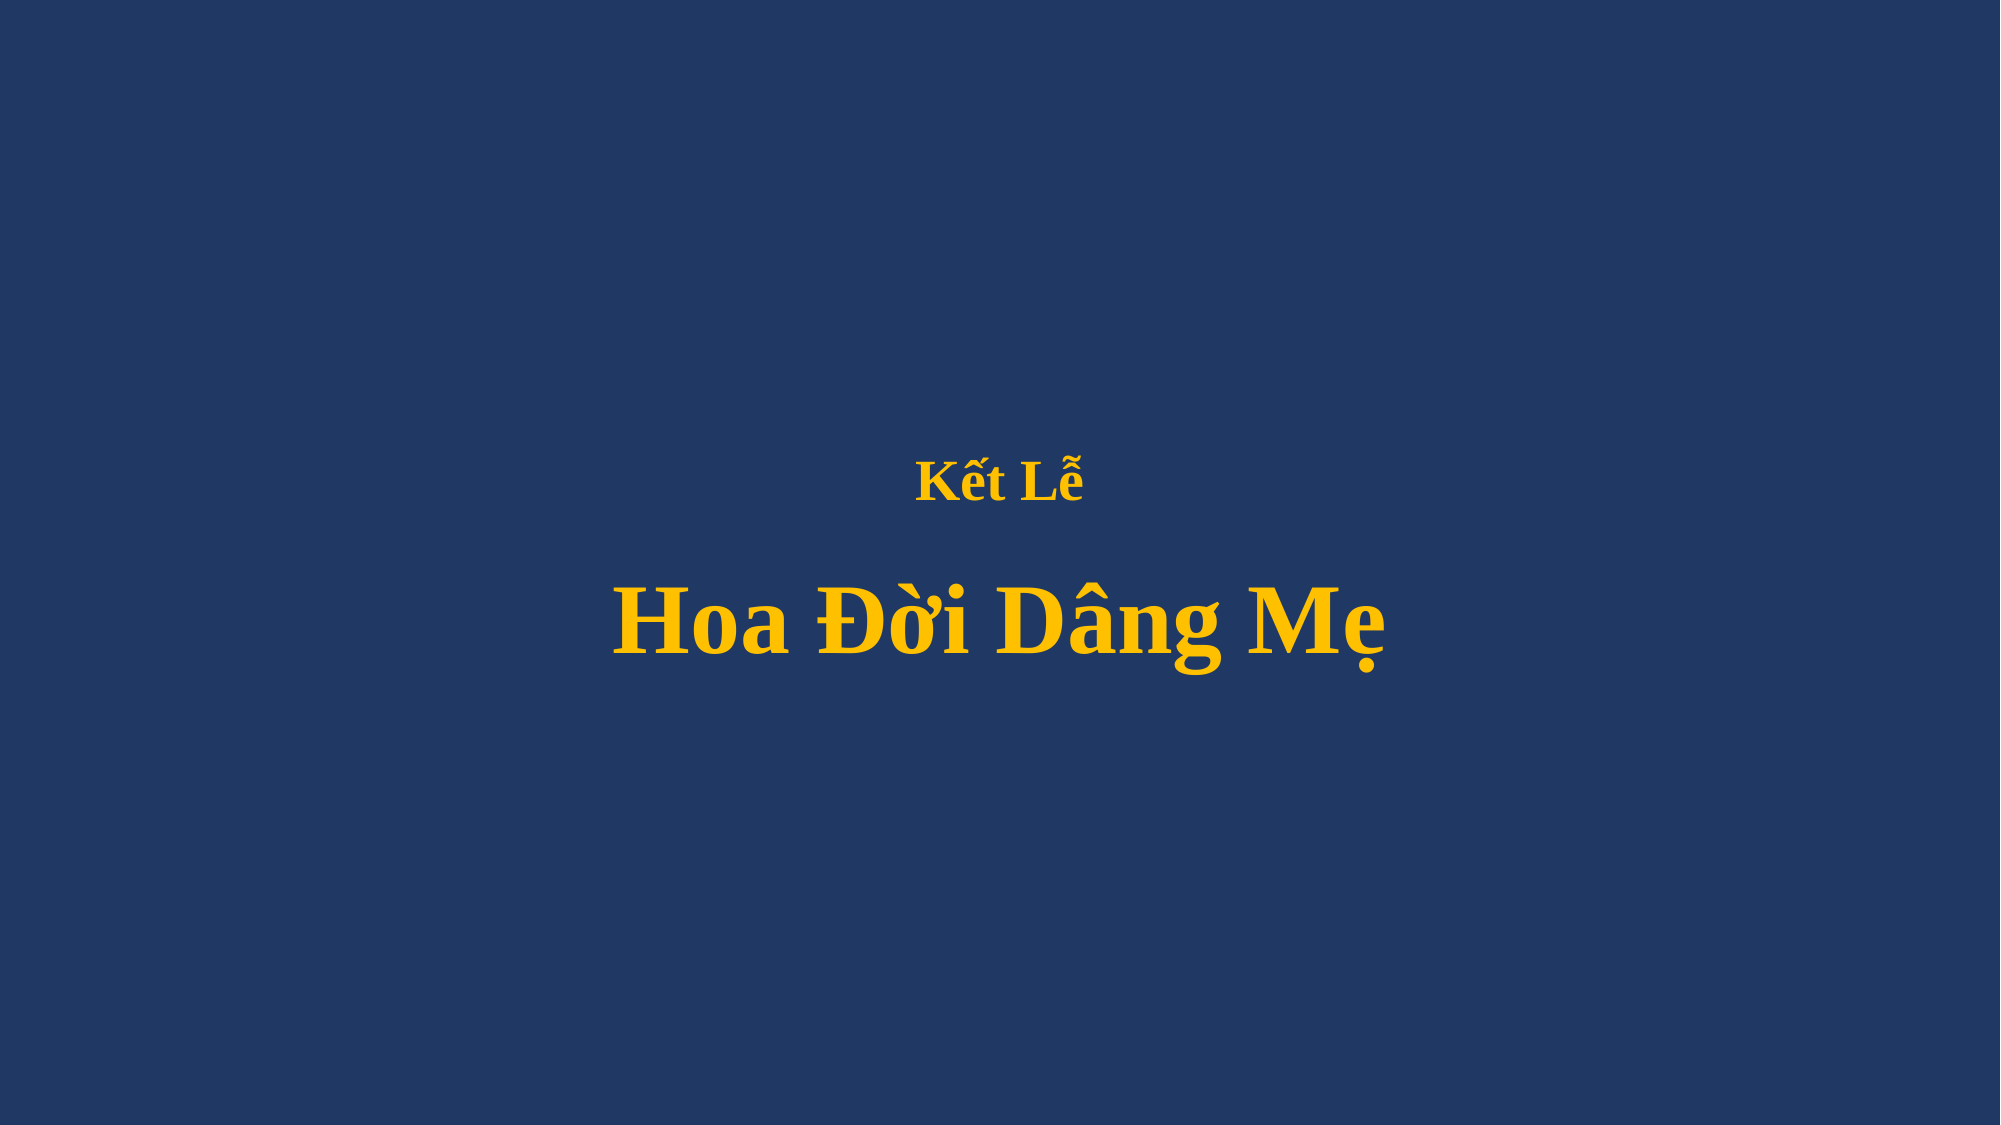

# Kết Lễ Hoa Đời Dâng Mẹ